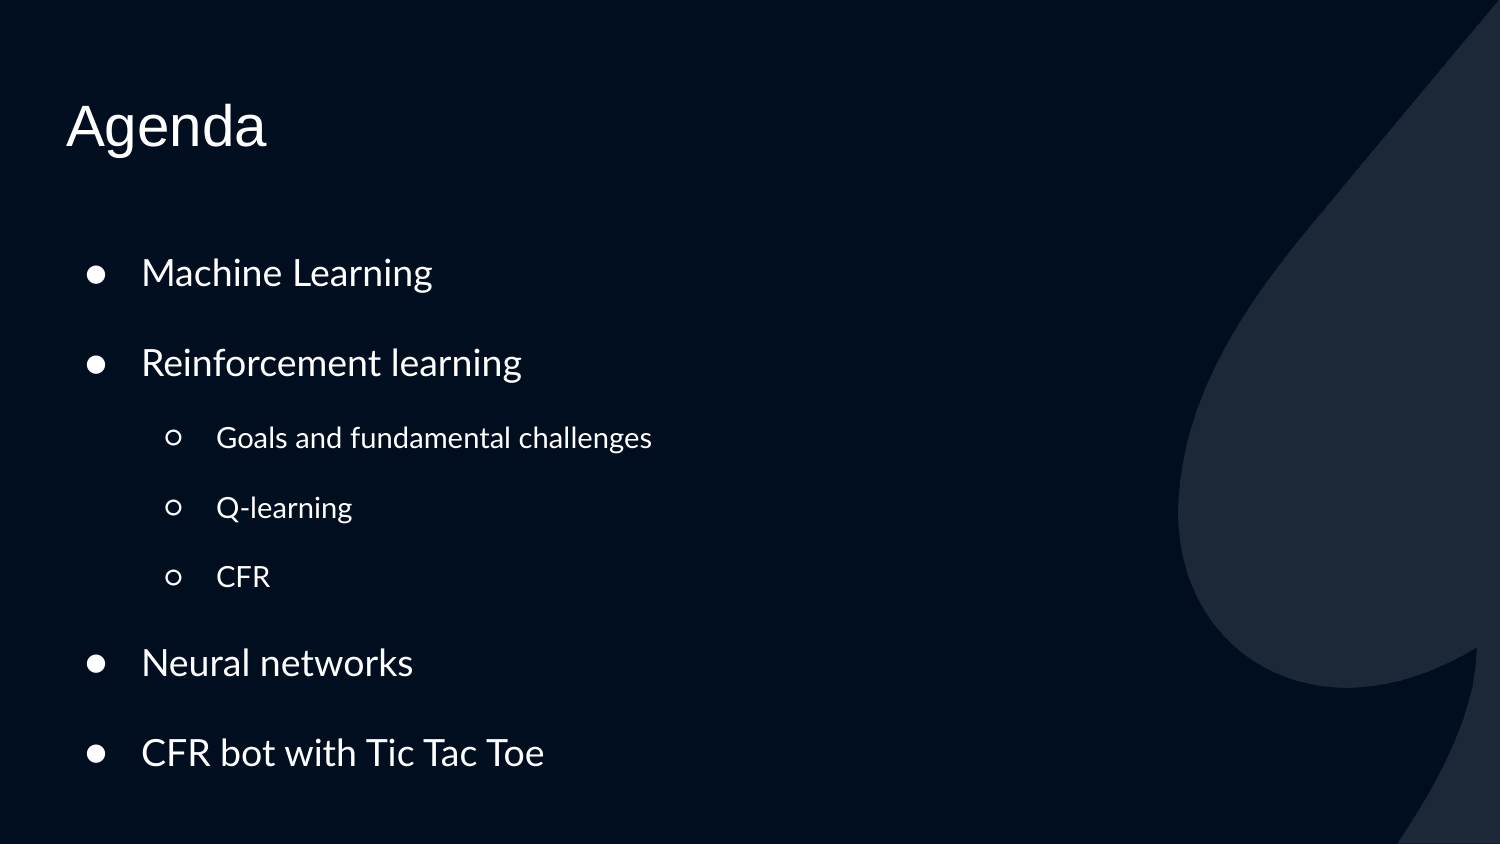

# Agenda
Machine Learning
Reinforcement learning
Goals and fundamental challenges
Q-learning
CFR
Neural networks
CFR bot with Tic Tac Toe